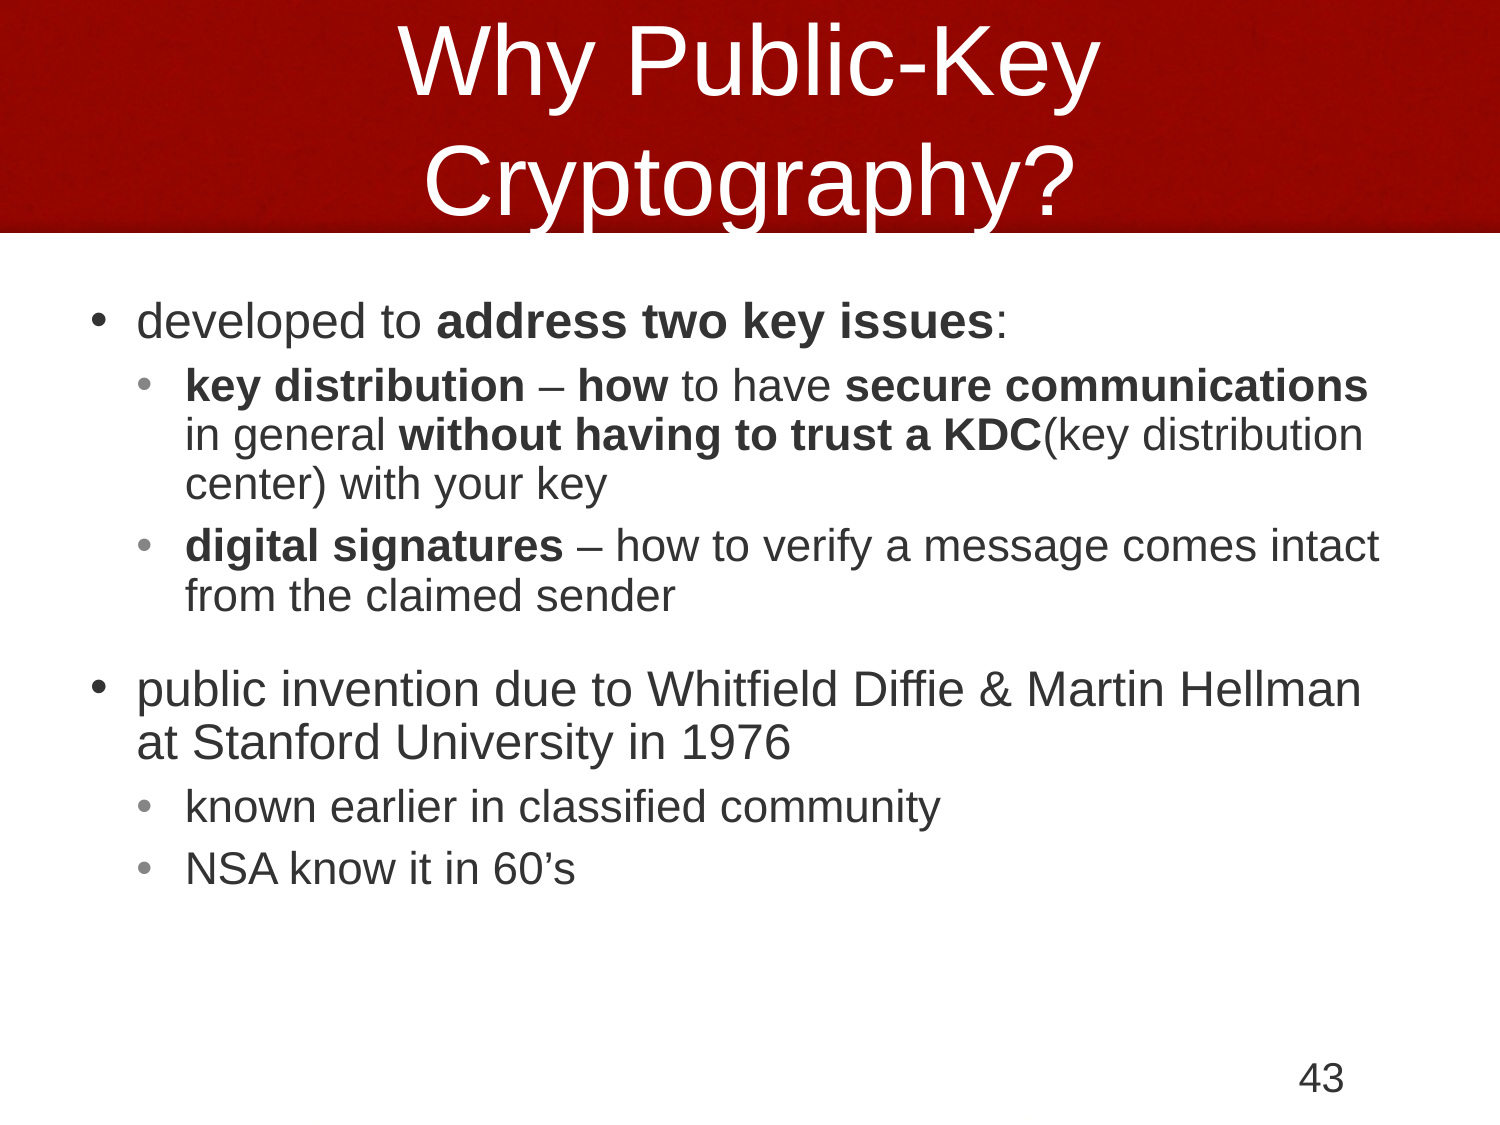

# Why Public-Key Cryptography?
developed to address two key issues:
key distribution – how to have secure communications in general without having to trust a KDC(key distribution center) with your key
digital signatures – how to verify a message comes intact from the claimed sender
public invention due to Whitfield Diffie & Martin Hellman at Stanford University in 1976
known earlier in classified community
NSA know it in 60’s

43